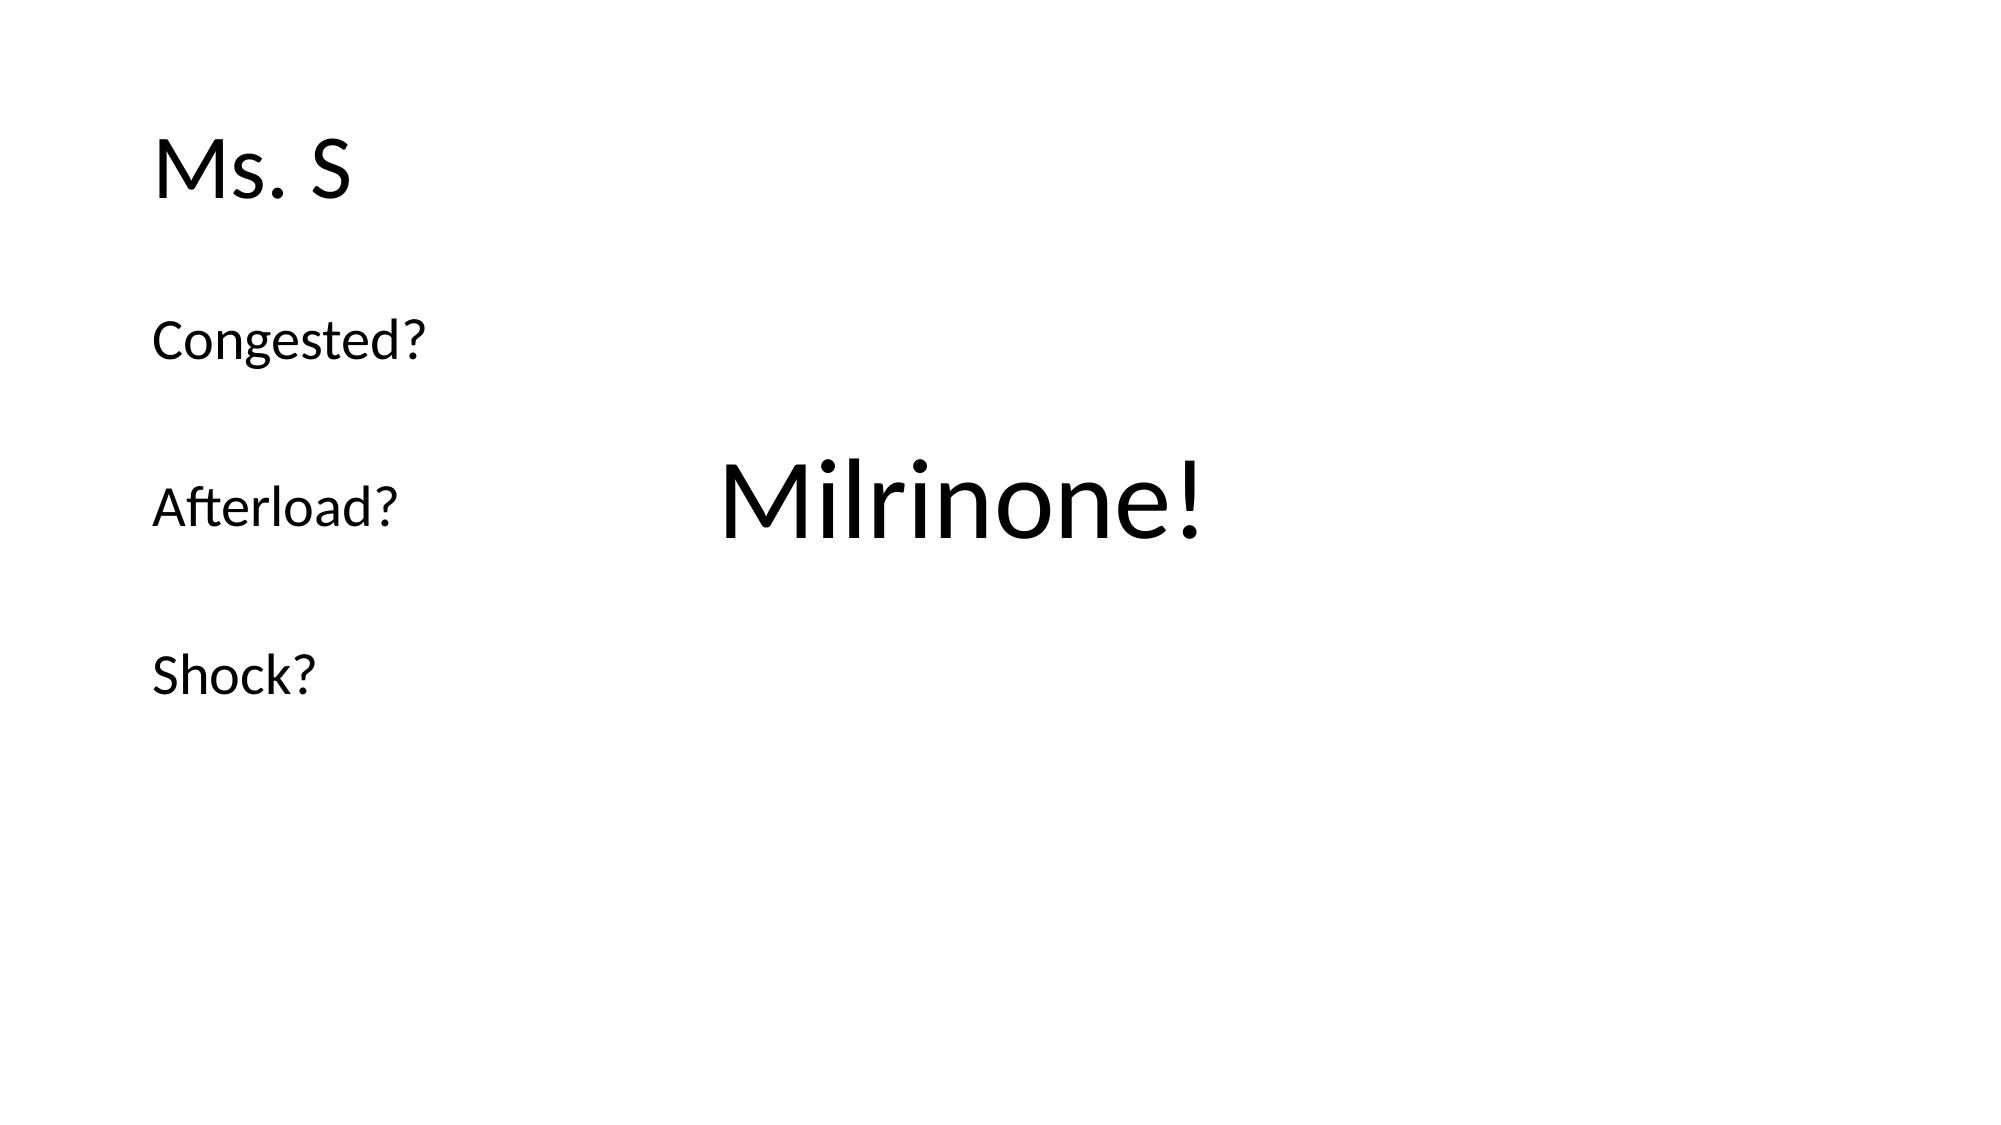

# Ms. S
Congested?

Afterload?

Shock?
Milrinone!